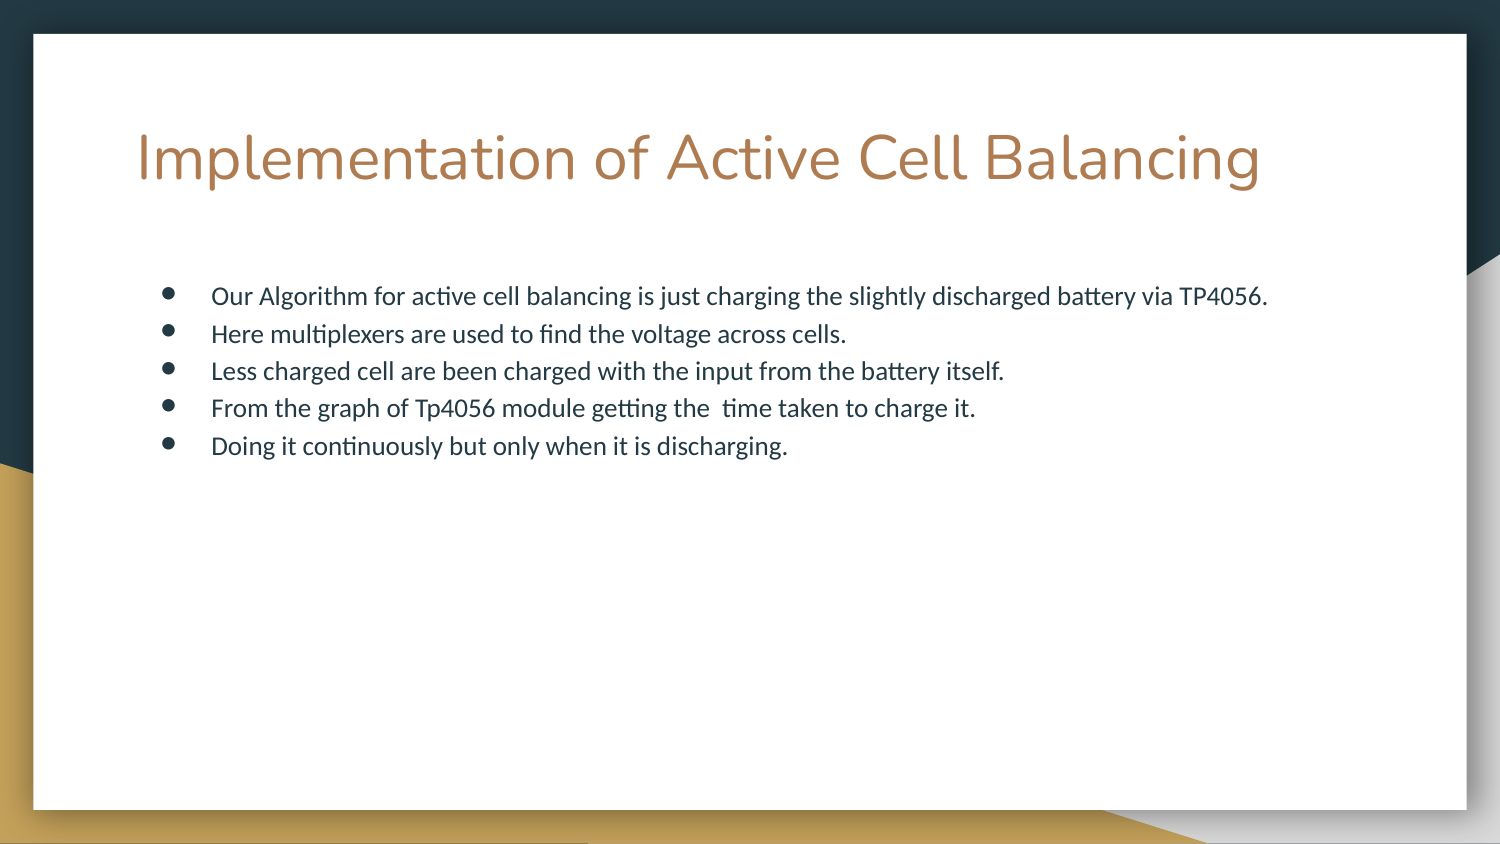

# Implementation of Active Cell Balancing
Our Algorithm for active cell balancing is just charging the slightly discharged battery via TP4056.
Here multiplexers are used to find the voltage across cells.
Less charged cell are been charged with the input from the battery itself.
From the graph of Tp4056 module getting the  time taken to charge it.
Doing it continuously but only when it is discharging.